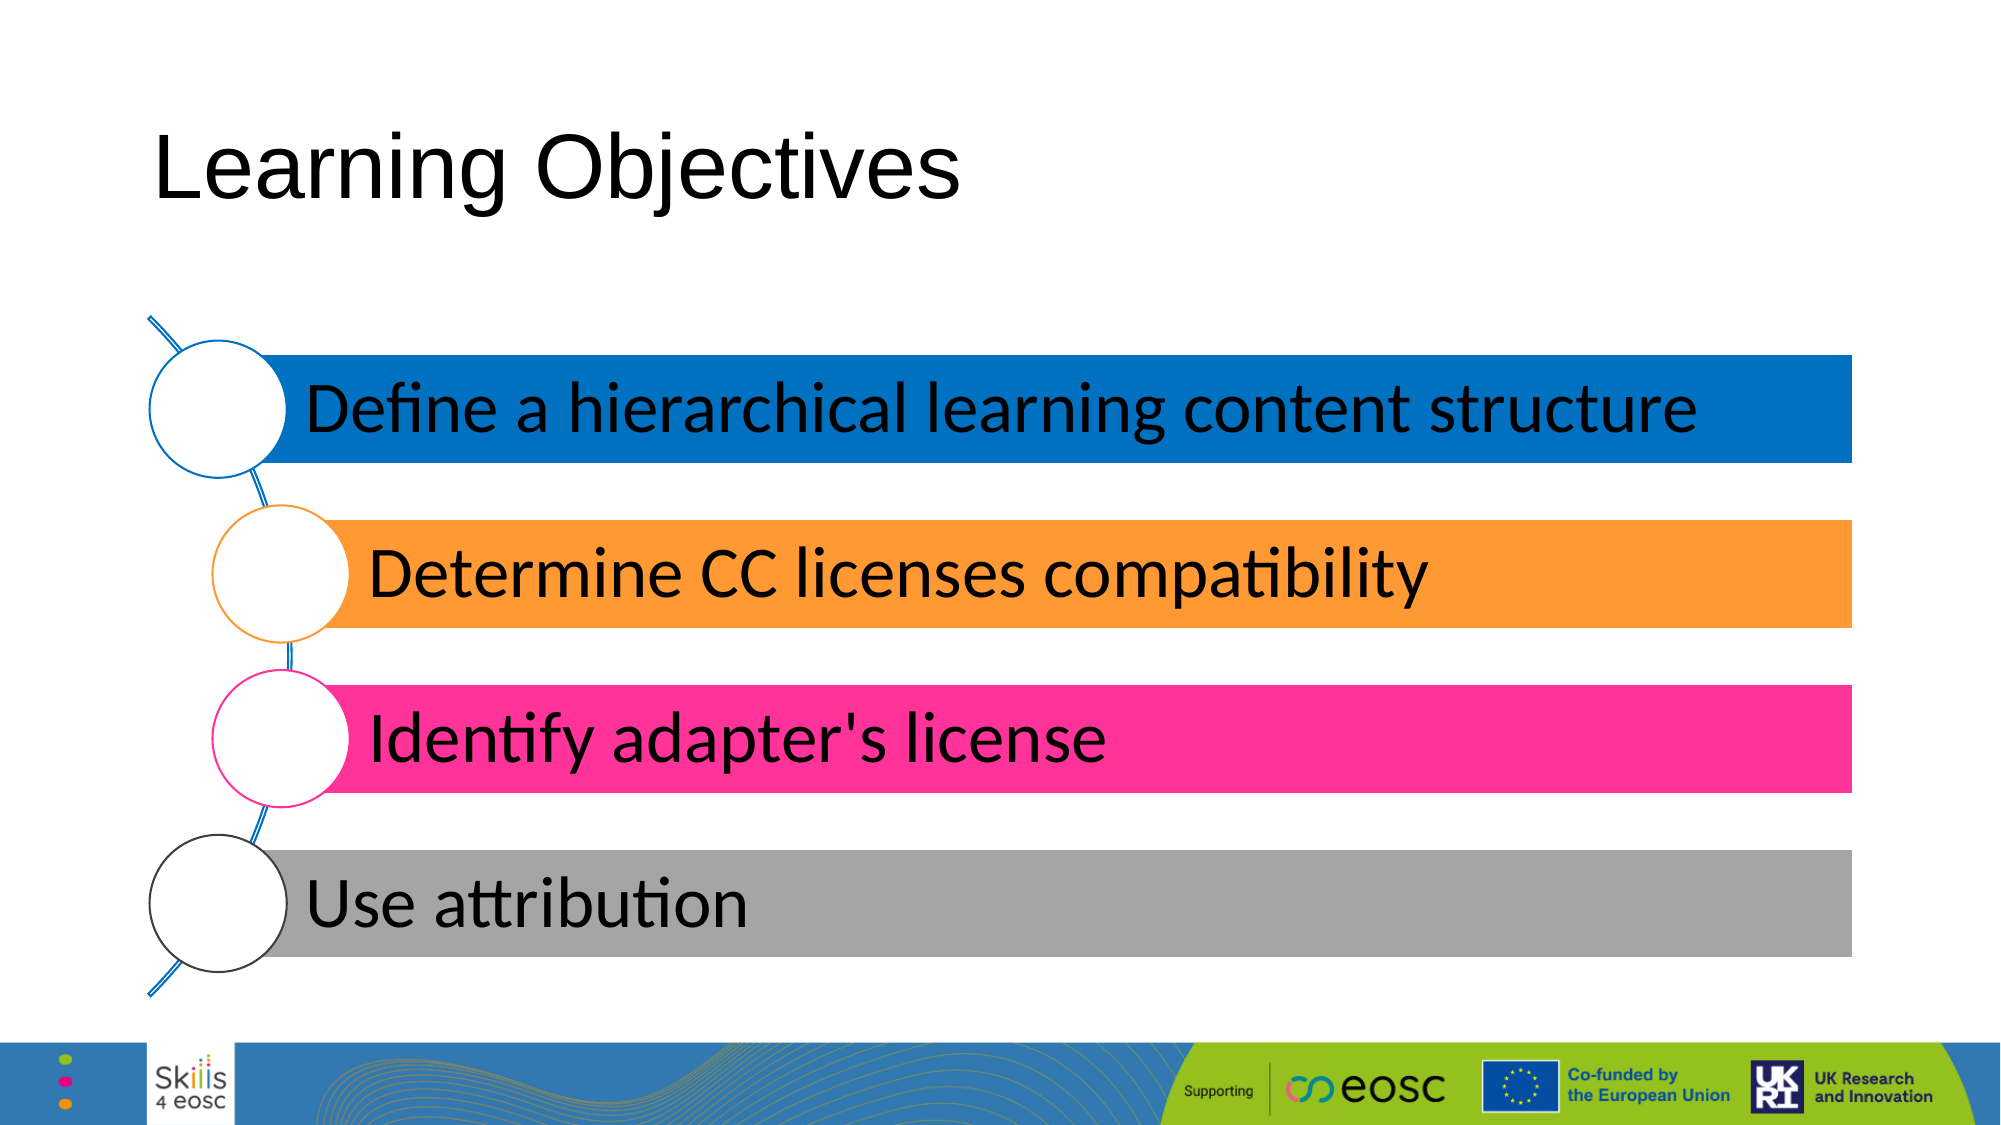

# Learning Objectives
Define a hierarchical learning content structure
Determine CC licenses compatibility
Identify adapter's license
Use attribution